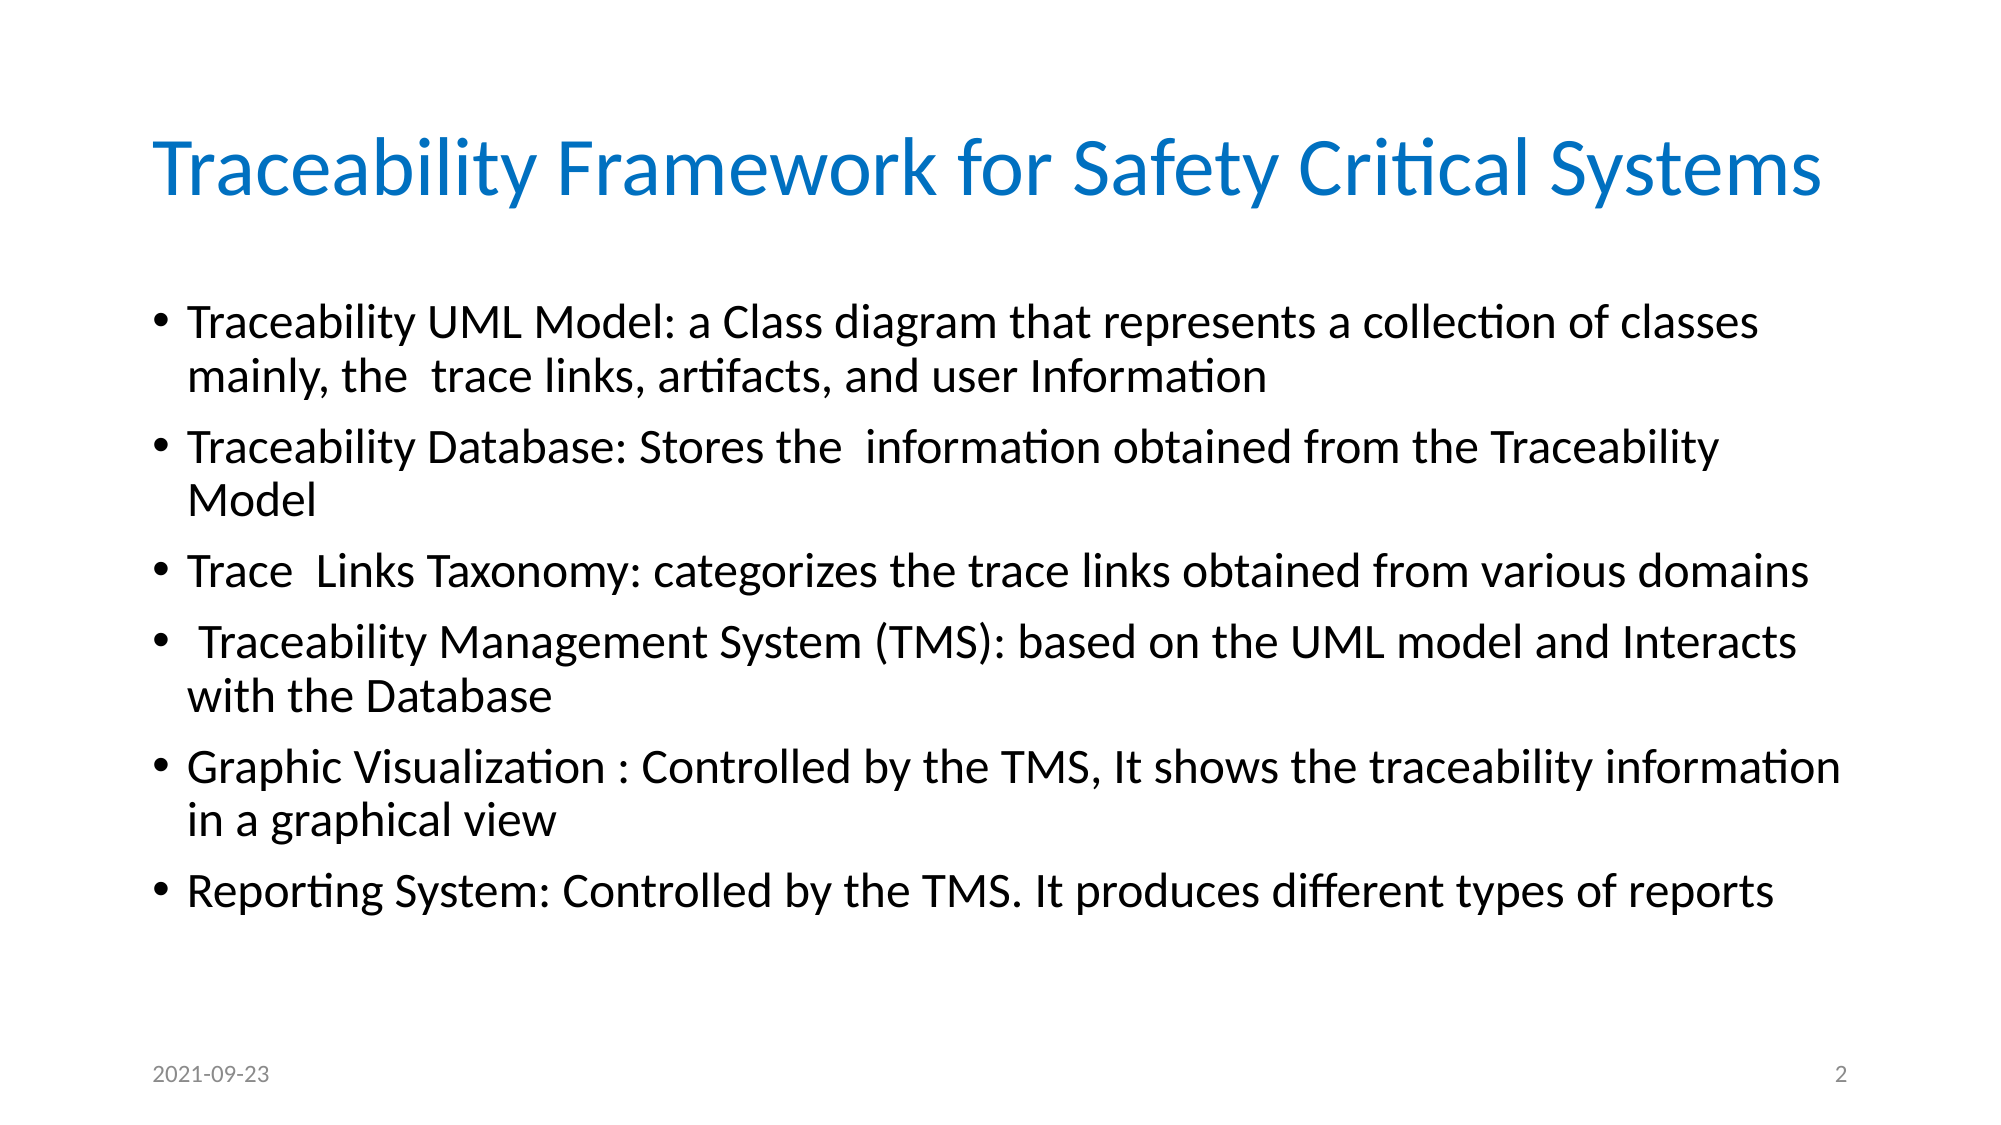

# Traceability Framework for Safety Critical Systems
Traceability UML Model: a Class diagram that represents a collection of classes mainly, the  trace links, artifacts, and user Information
Traceability Database: Stores the  information obtained from the Traceability  Model
Trace  Links Taxonomy: categorizes the trace links obtained from various domains
 Traceability Management System (TMS): based on the UML model and Interacts with the Database
Graphic Visualization : Controlled by the TMS, It shows the traceability information in a graphical view
Reporting System: Controlled by the TMS. It produces different types of reports
2021-09-23
2